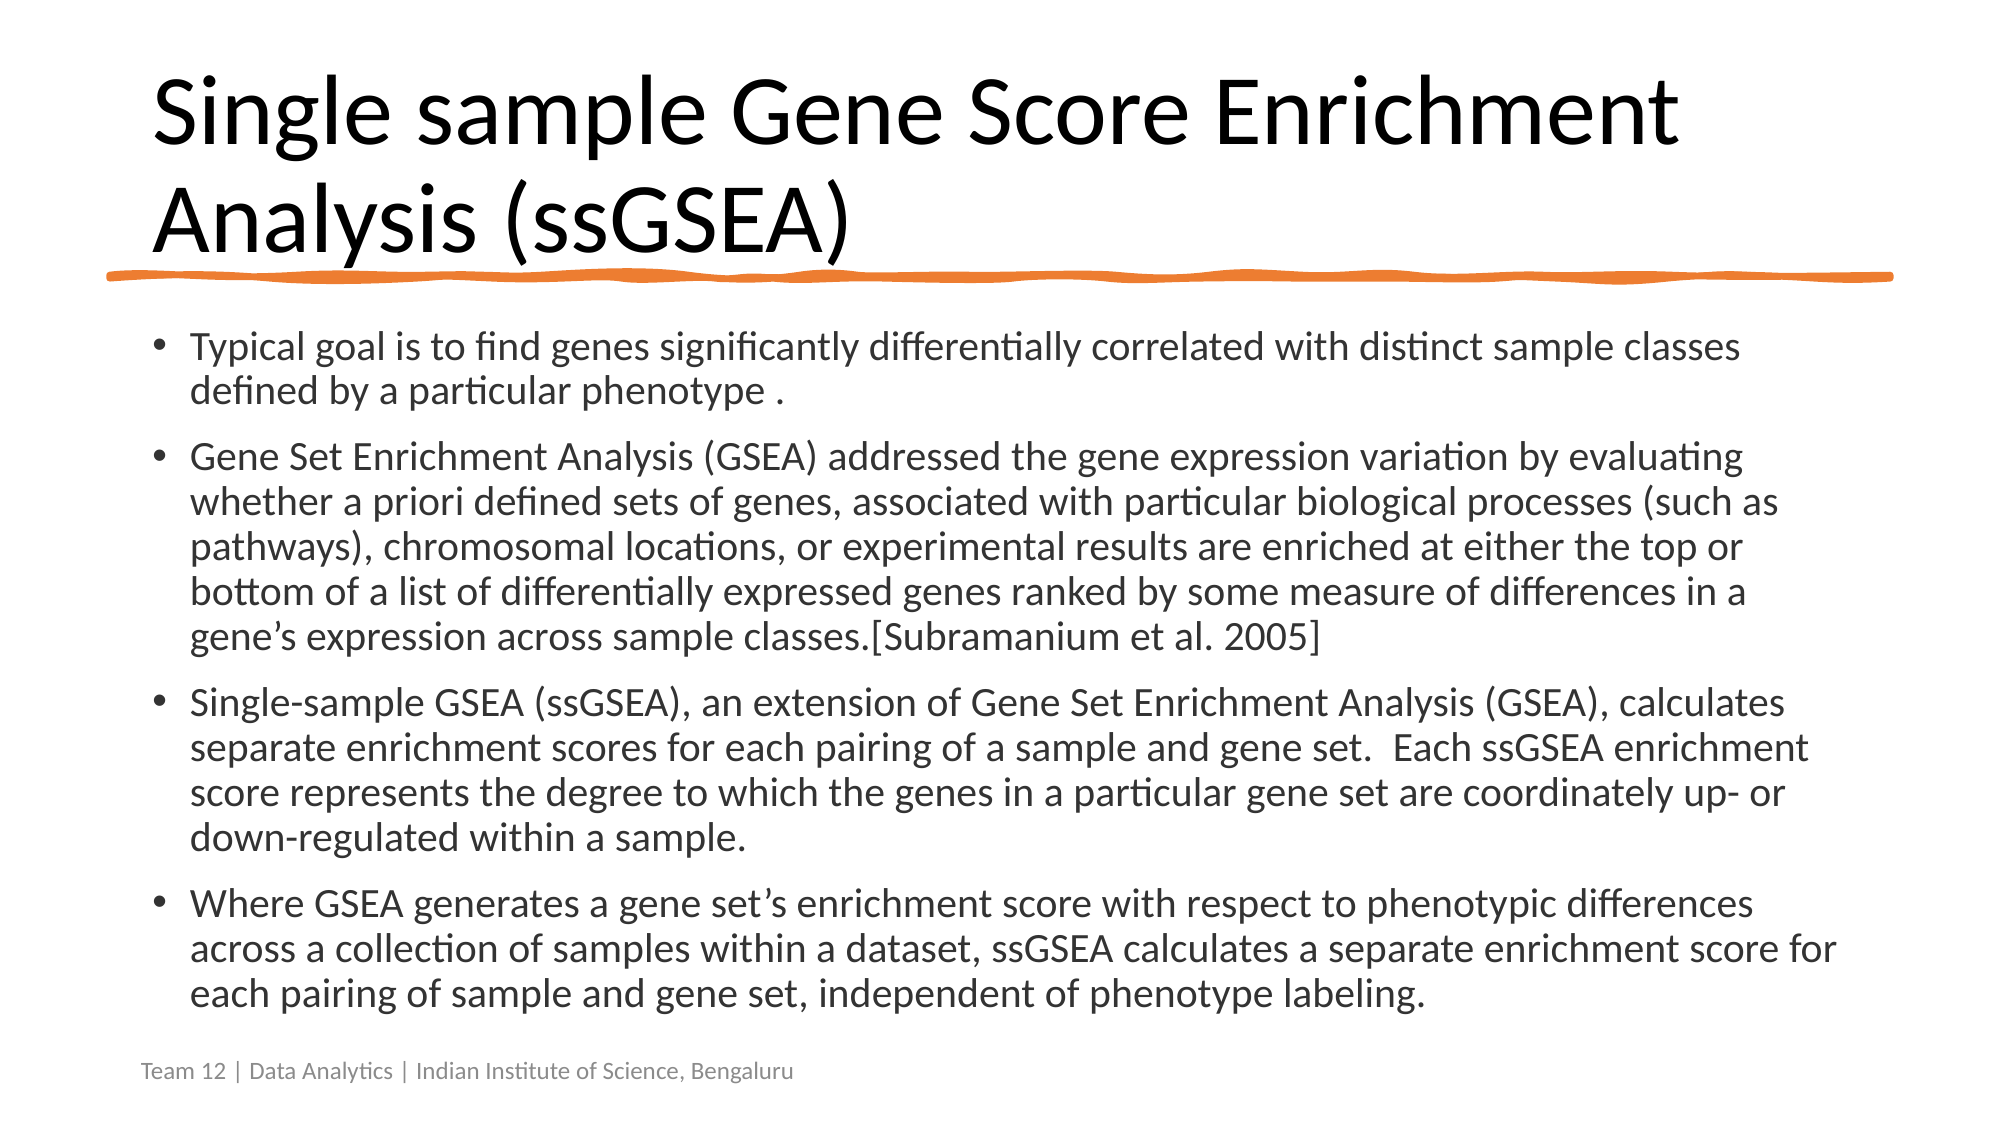

# Single sample Gene Score Enrichment Analysis (ssGSEA)

Typical goal is to find genes significantly differentially correlated with distinct sample classes defined by a particular phenotype .
Gene Set Enrichment Analysis (GSEA) addressed the gene expression variation by evaluating whether a priori defined sets of genes, associated with particular biological processes (such as pathways), chromosomal locations, or experimental results are enriched at either the top or bottom of a list of differentially expressed genes ranked by some measure of differences in a gene’s expression across sample classes.[Subramanium et al. 2005]
Single-sample GSEA (ssGSEA), an extension of Gene Set Enrichment Analysis (GSEA), calculates separate enrichment scores for each pairing of a sample and gene set.  Each ssGSEA enrichment score represents the degree to which the genes in a particular gene set are coordinately up- or down-regulated within a sample.
Where GSEA generates a gene set’s enrichment score with respect to phenotypic differences across a collection of samples within a dataset, ssGSEA calculates a separate enrichment score for each pairing of sample and gene set, independent of phenotype labeling.
Team 12 | Data Analytics | Indian Institute of Science, Bengaluru
7